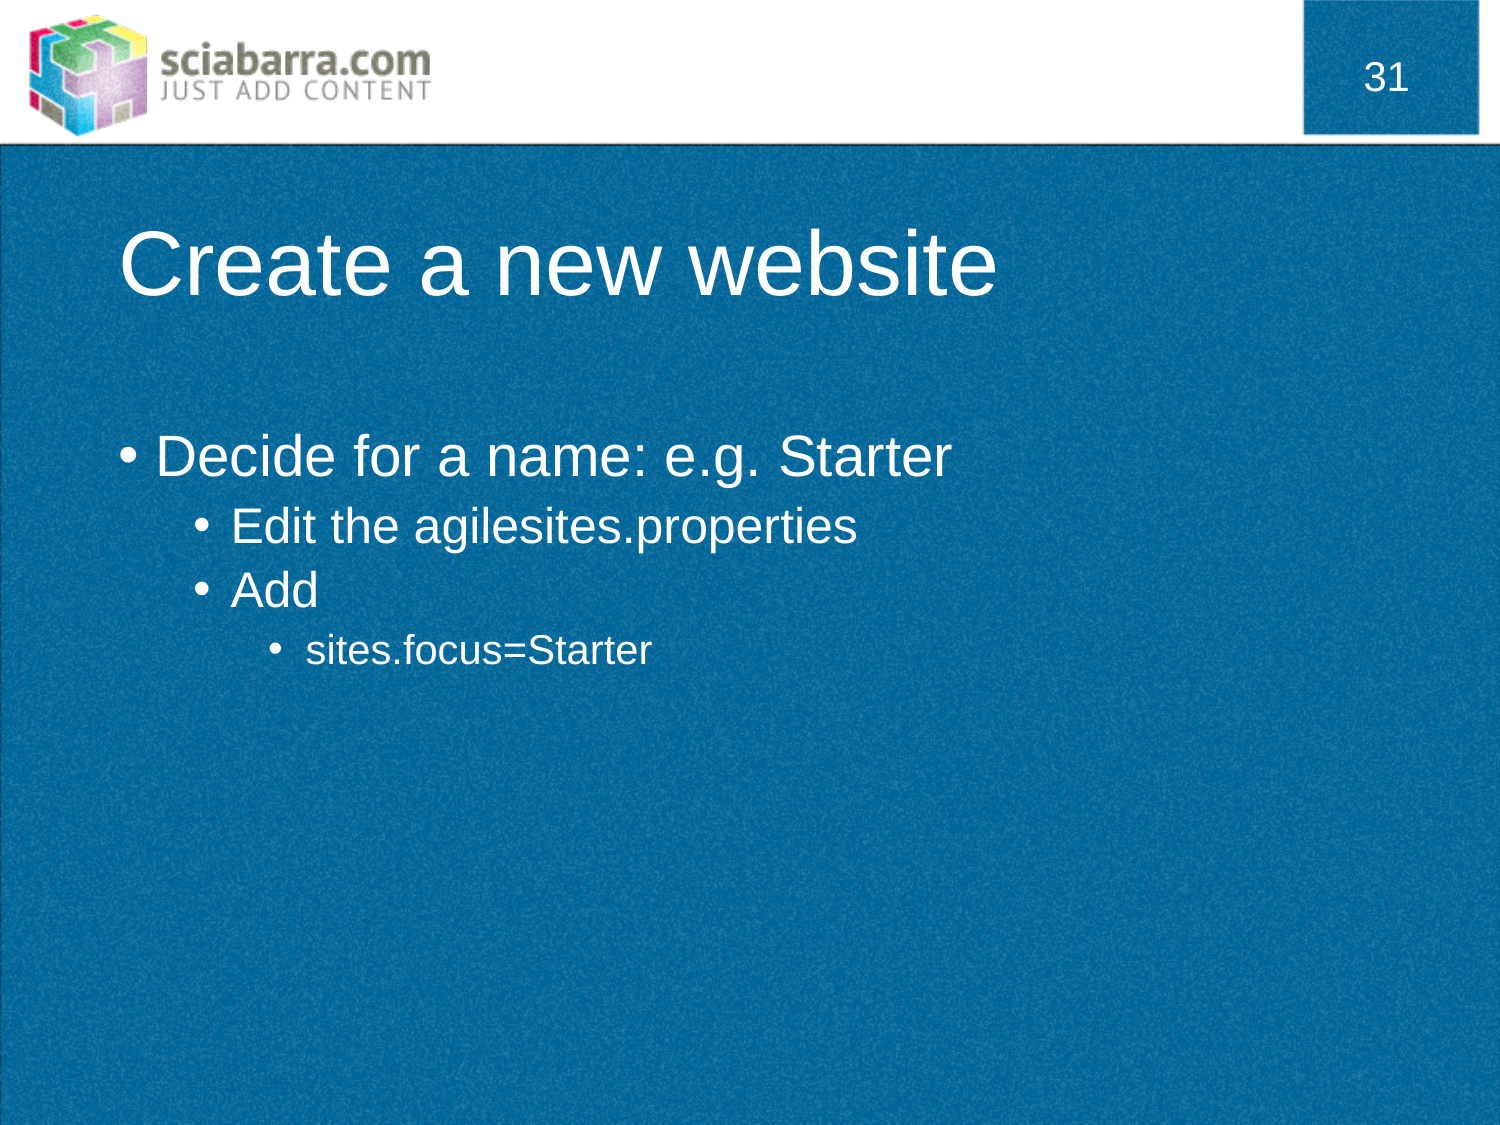

31
# Create a new website
Decide for a name: e.g. Starter
Edit the agilesites.properties
Add
sites.focus=Starter